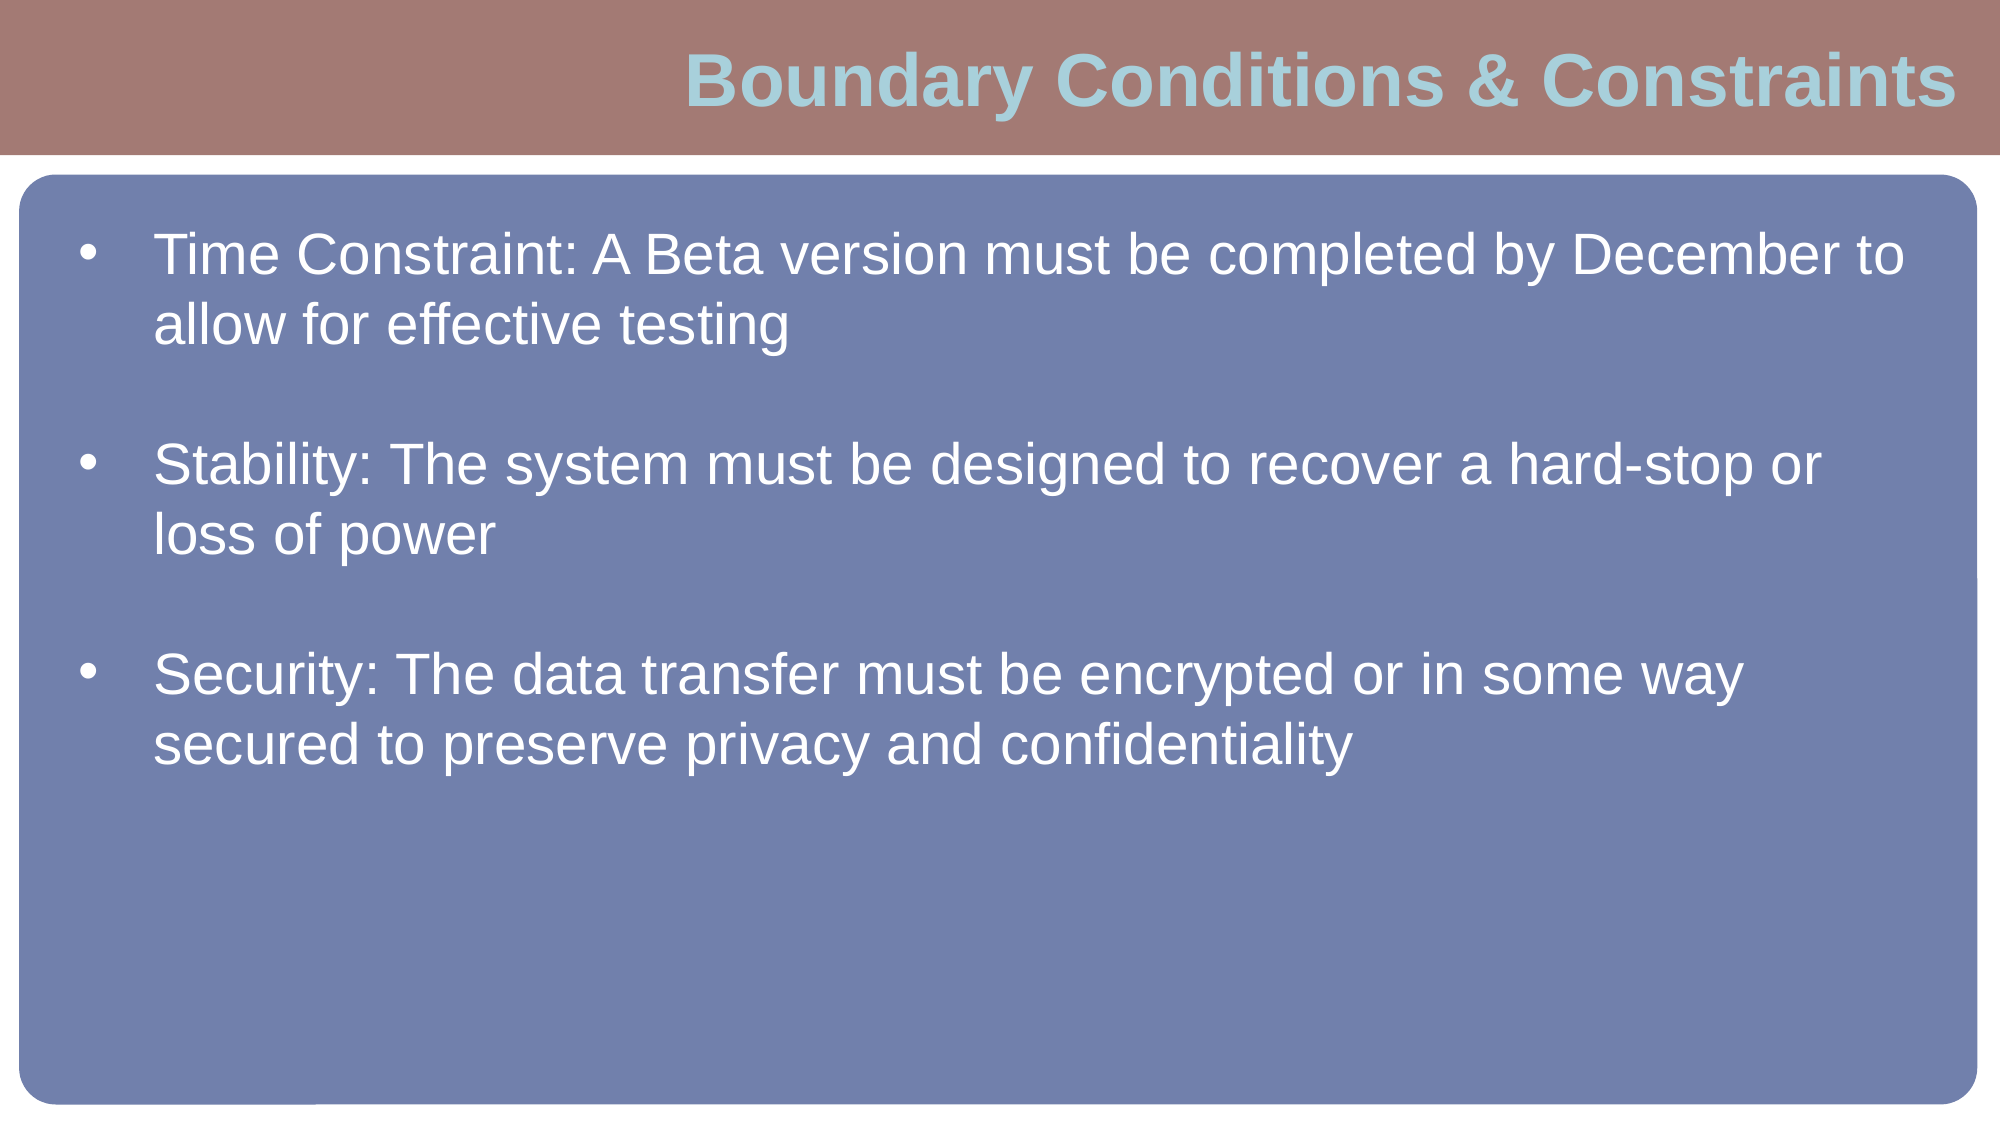

Boundary Conditions & Constraints

Time Constraint: A Beta version must be completed by December to allow for effective testing

Stability: The system must be designed to recover a hard-stop or loss of power

Security: The data transfer must be encrypted or in some way secured to preserve privacy and confidentiality